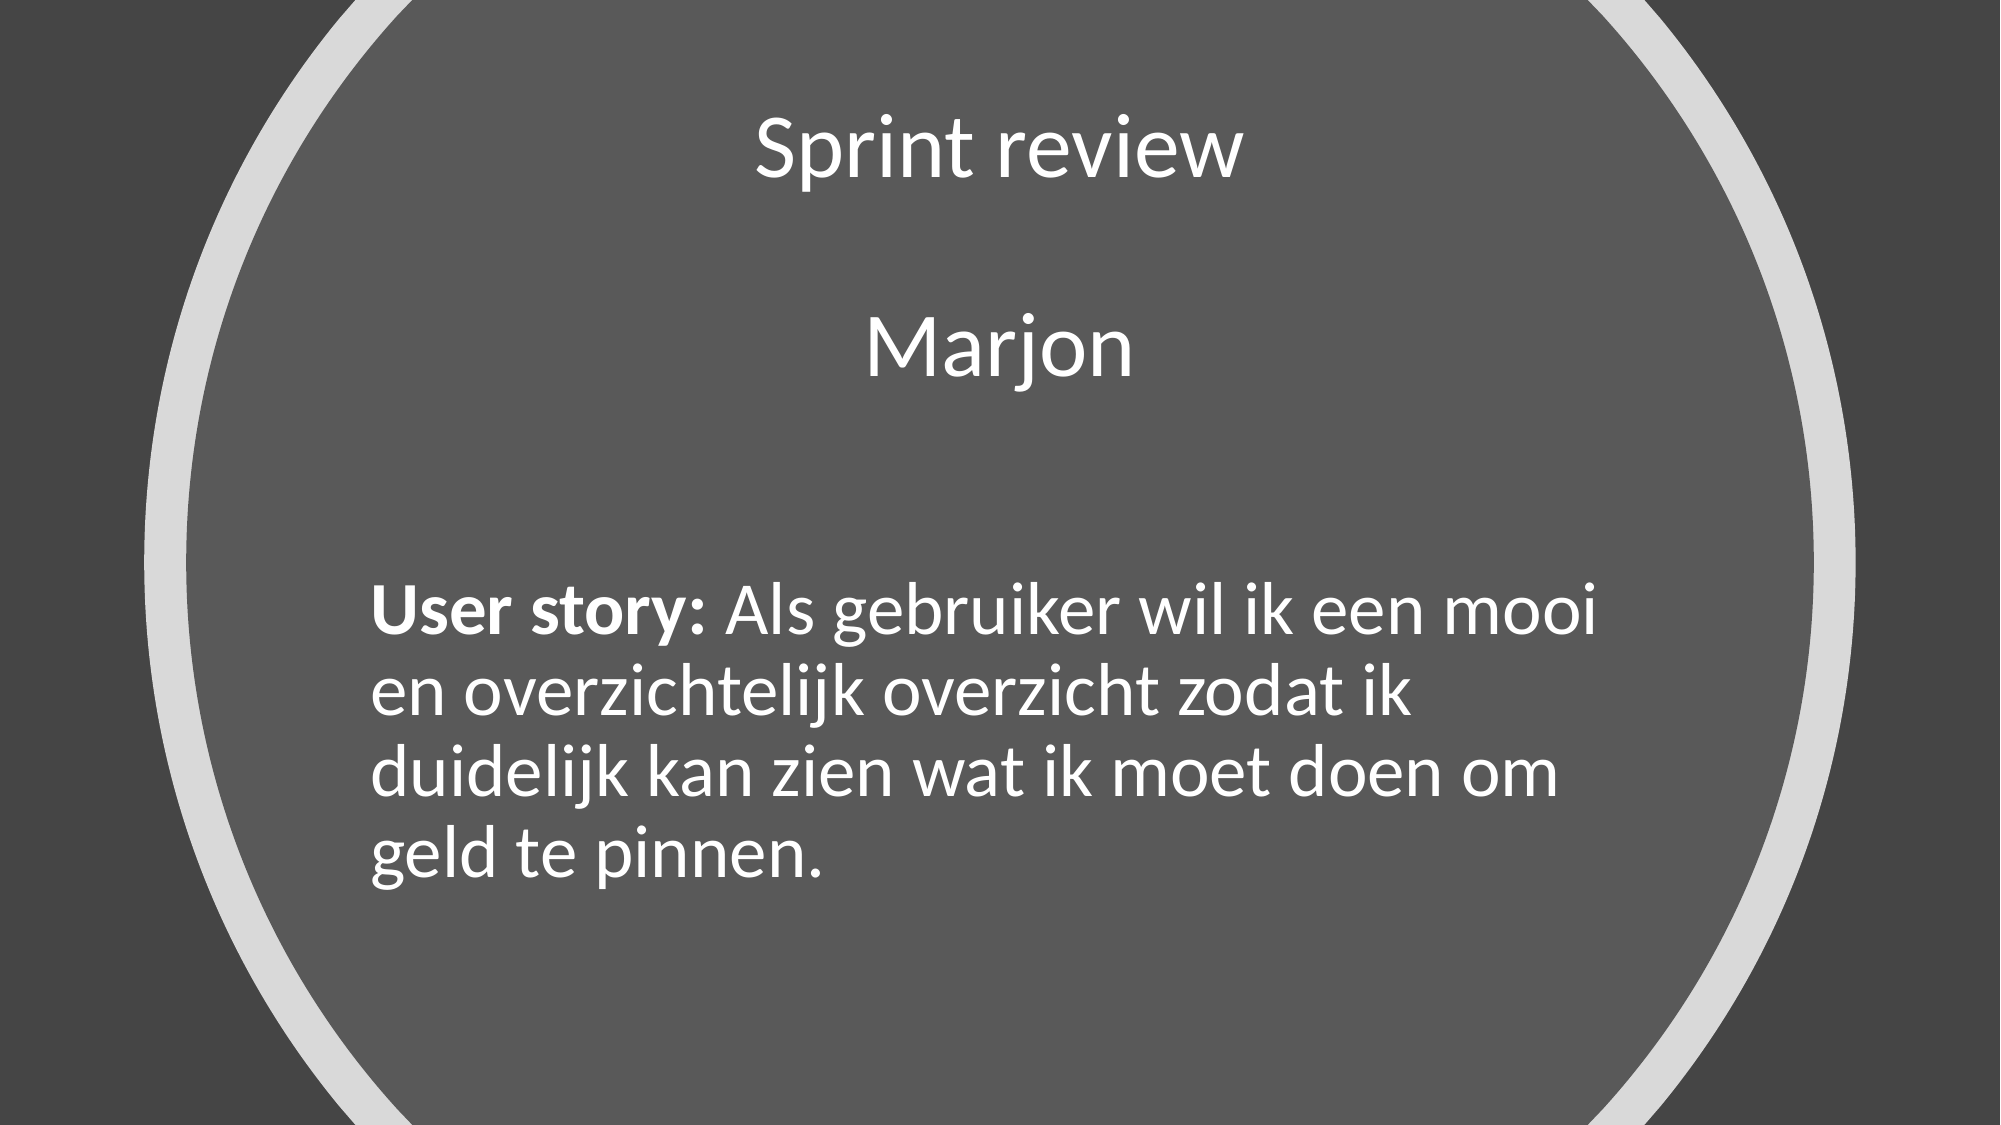

# Sprint review Marjon
User story: Als gebruiker wil ik een mooi en overzichtelijk overzicht zodat ik duidelijk kan zien wat ik moet doen om geld te pinnen.